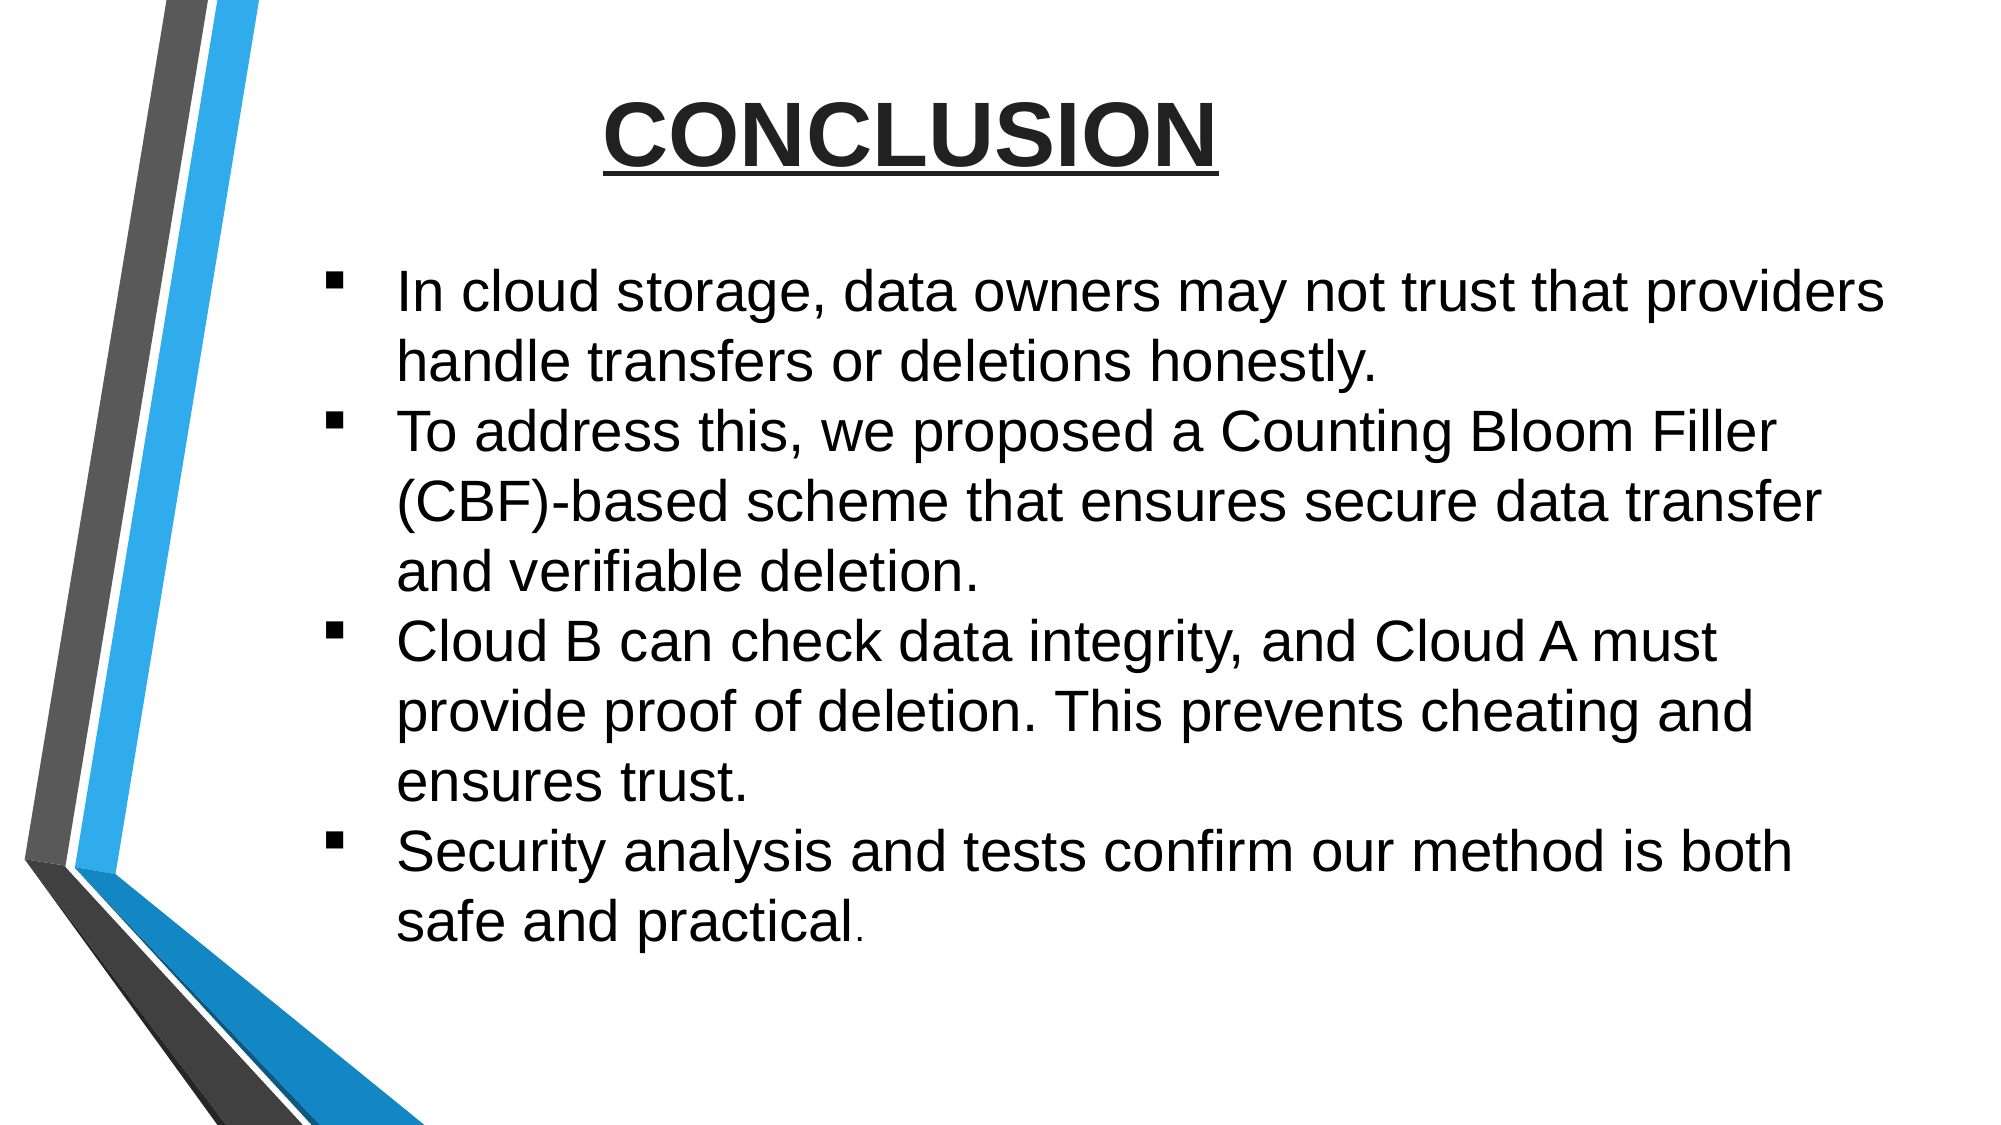

CONCLUSION

In cloud storage, data owners may not trust that providers handle transfers or deletions honestly.
To address this, we proposed a Counting Bloom Filler (CBF)-based scheme that ensures secure data transfer and verifiable deletion.
Cloud B can check data integrity, and Cloud A must provide proof of deletion. This prevents cheating and ensures trust.
Security analysis and tests confirm our method is both safe and practical.